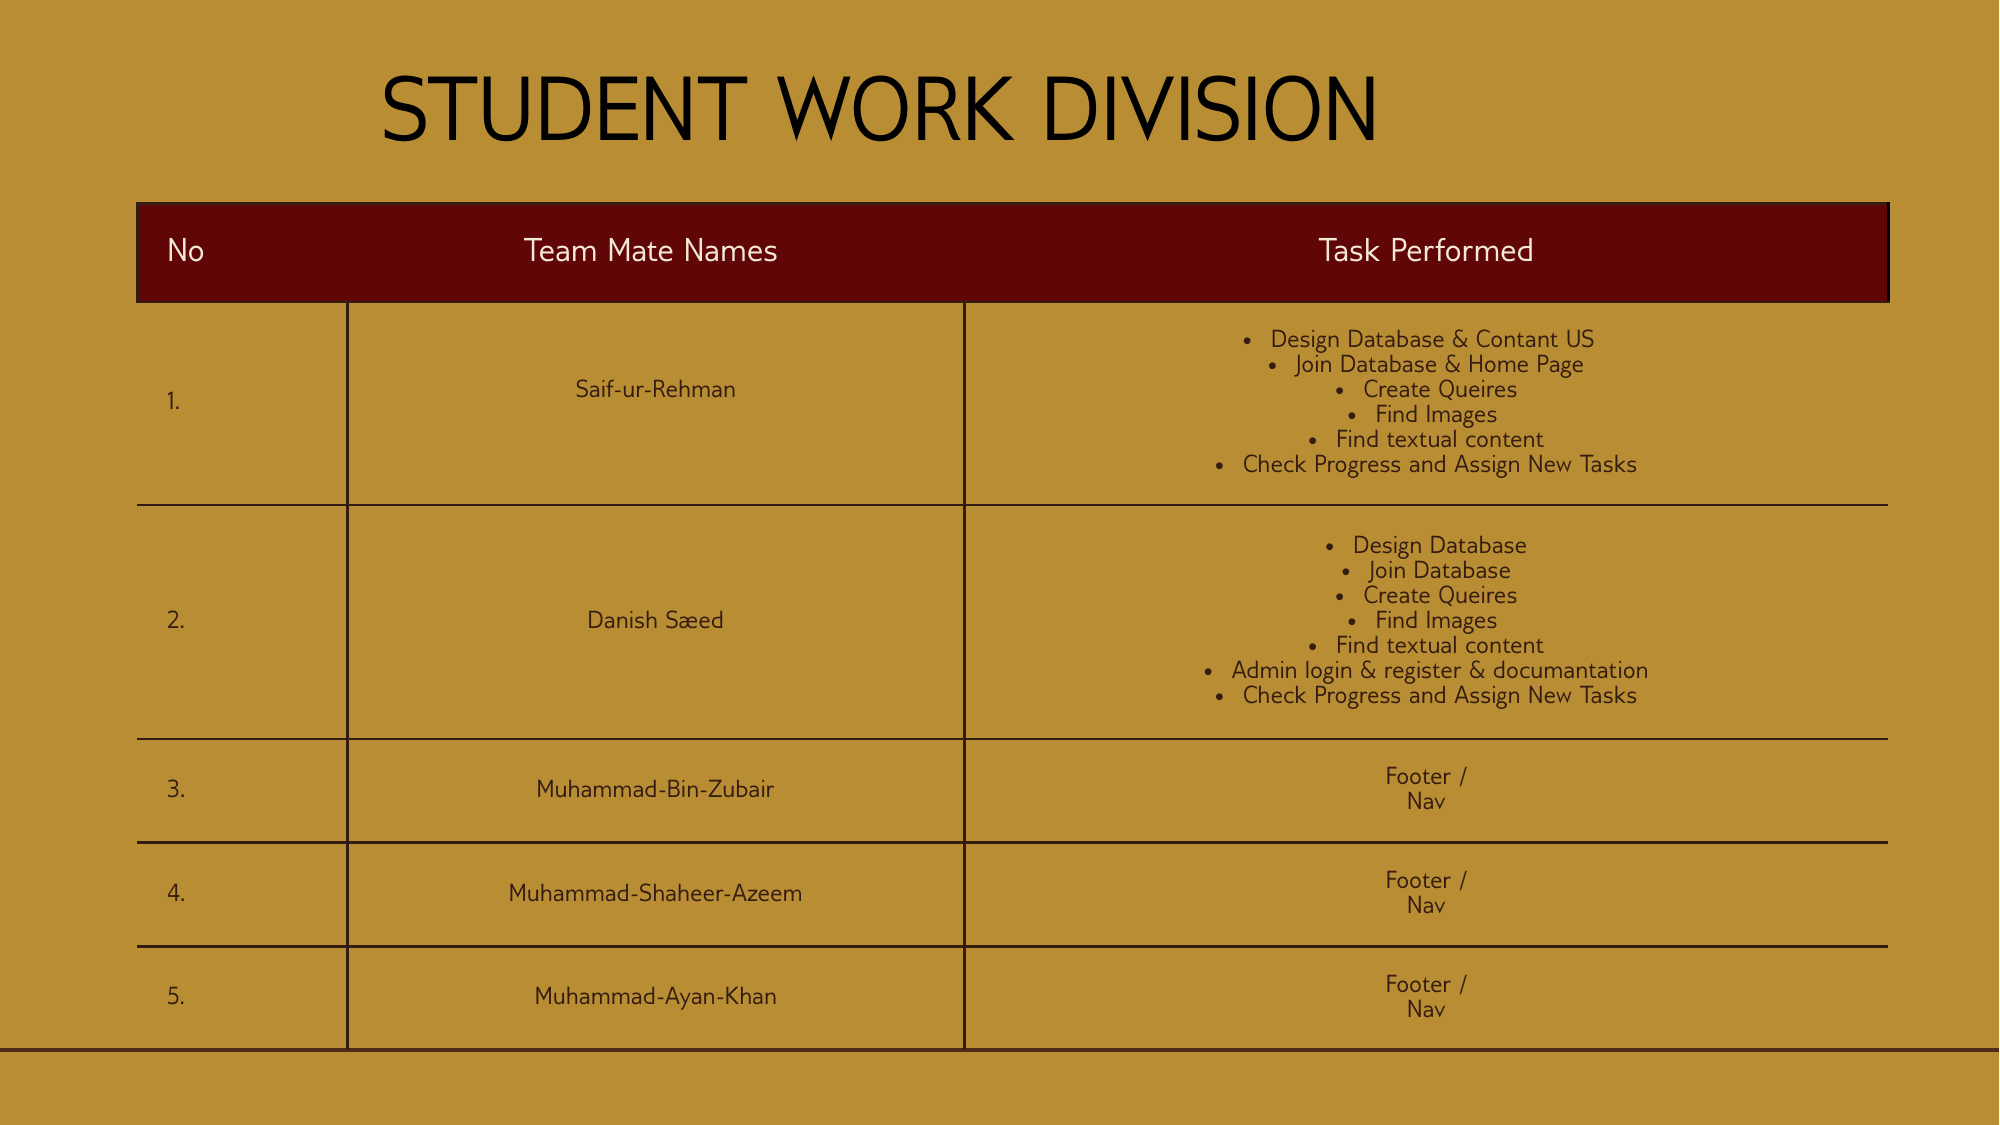

STUDENT WORK DIVISION
| No | Team Mate Names | Task Performed |
| --- | --- | --- |
| 1. | Saif-ur-Rehman | Design Database & Contant US Join Database & Home Page Create Queires Find Images Find textual content Check Progress and Assign New Tasks |
| 2. | Danish Saeed | Design Database Join Database Create Queires Find Images Find textual content Admin login & register & documantation Check Progress and Assign New Tasks |
| 3. | Muhammad-Bin-Zubair | Footer / Nav |
| 4. | Muhammad-Shaheer-Azeem | Footer / Nav |
| 5. | Muhammad-Ayan-Khan | Footer / Nav |